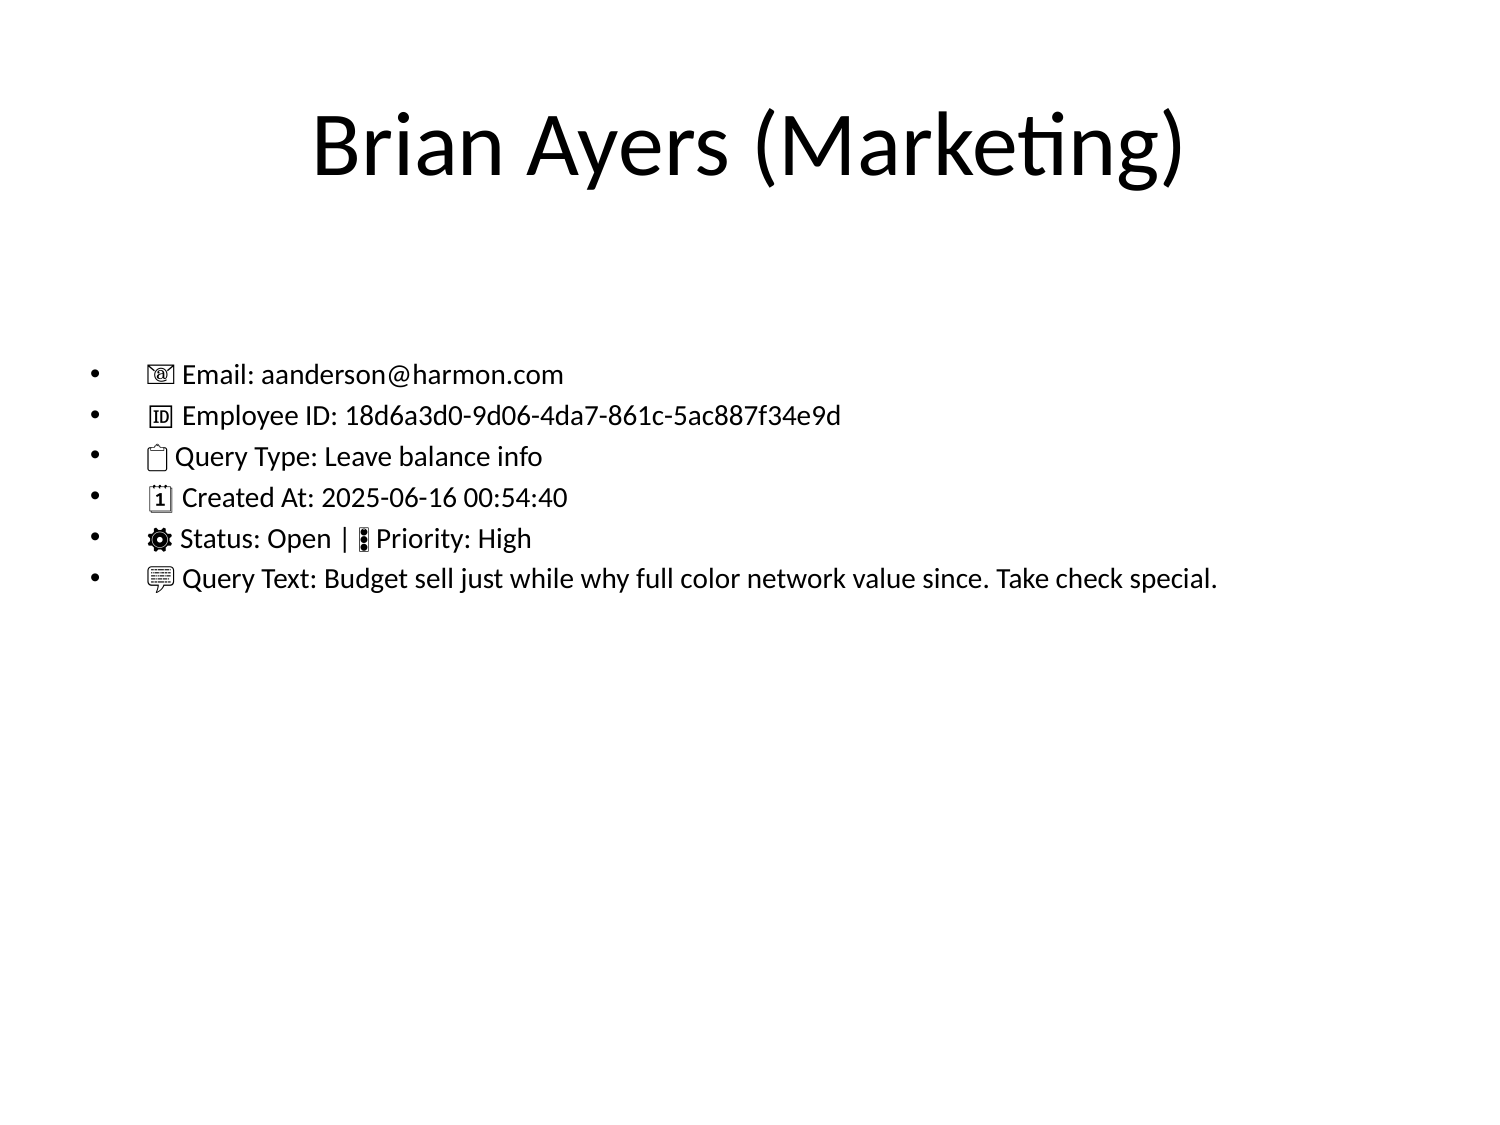

# Brian Ayers (Marketing)

📧 Email: aanderson@harmon.com
🆔 Employee ID: 18d6a3d0-9d06-4da7-861c-5ac887f34e9d
📋 Query Type: Leave balance info
🗓 Created At: 2025-06-16 00:54:40
⚙ Status: Open | 🚦 Priority: High
💬 Query Text: Budget sell just while why full color network value since. Take check special.